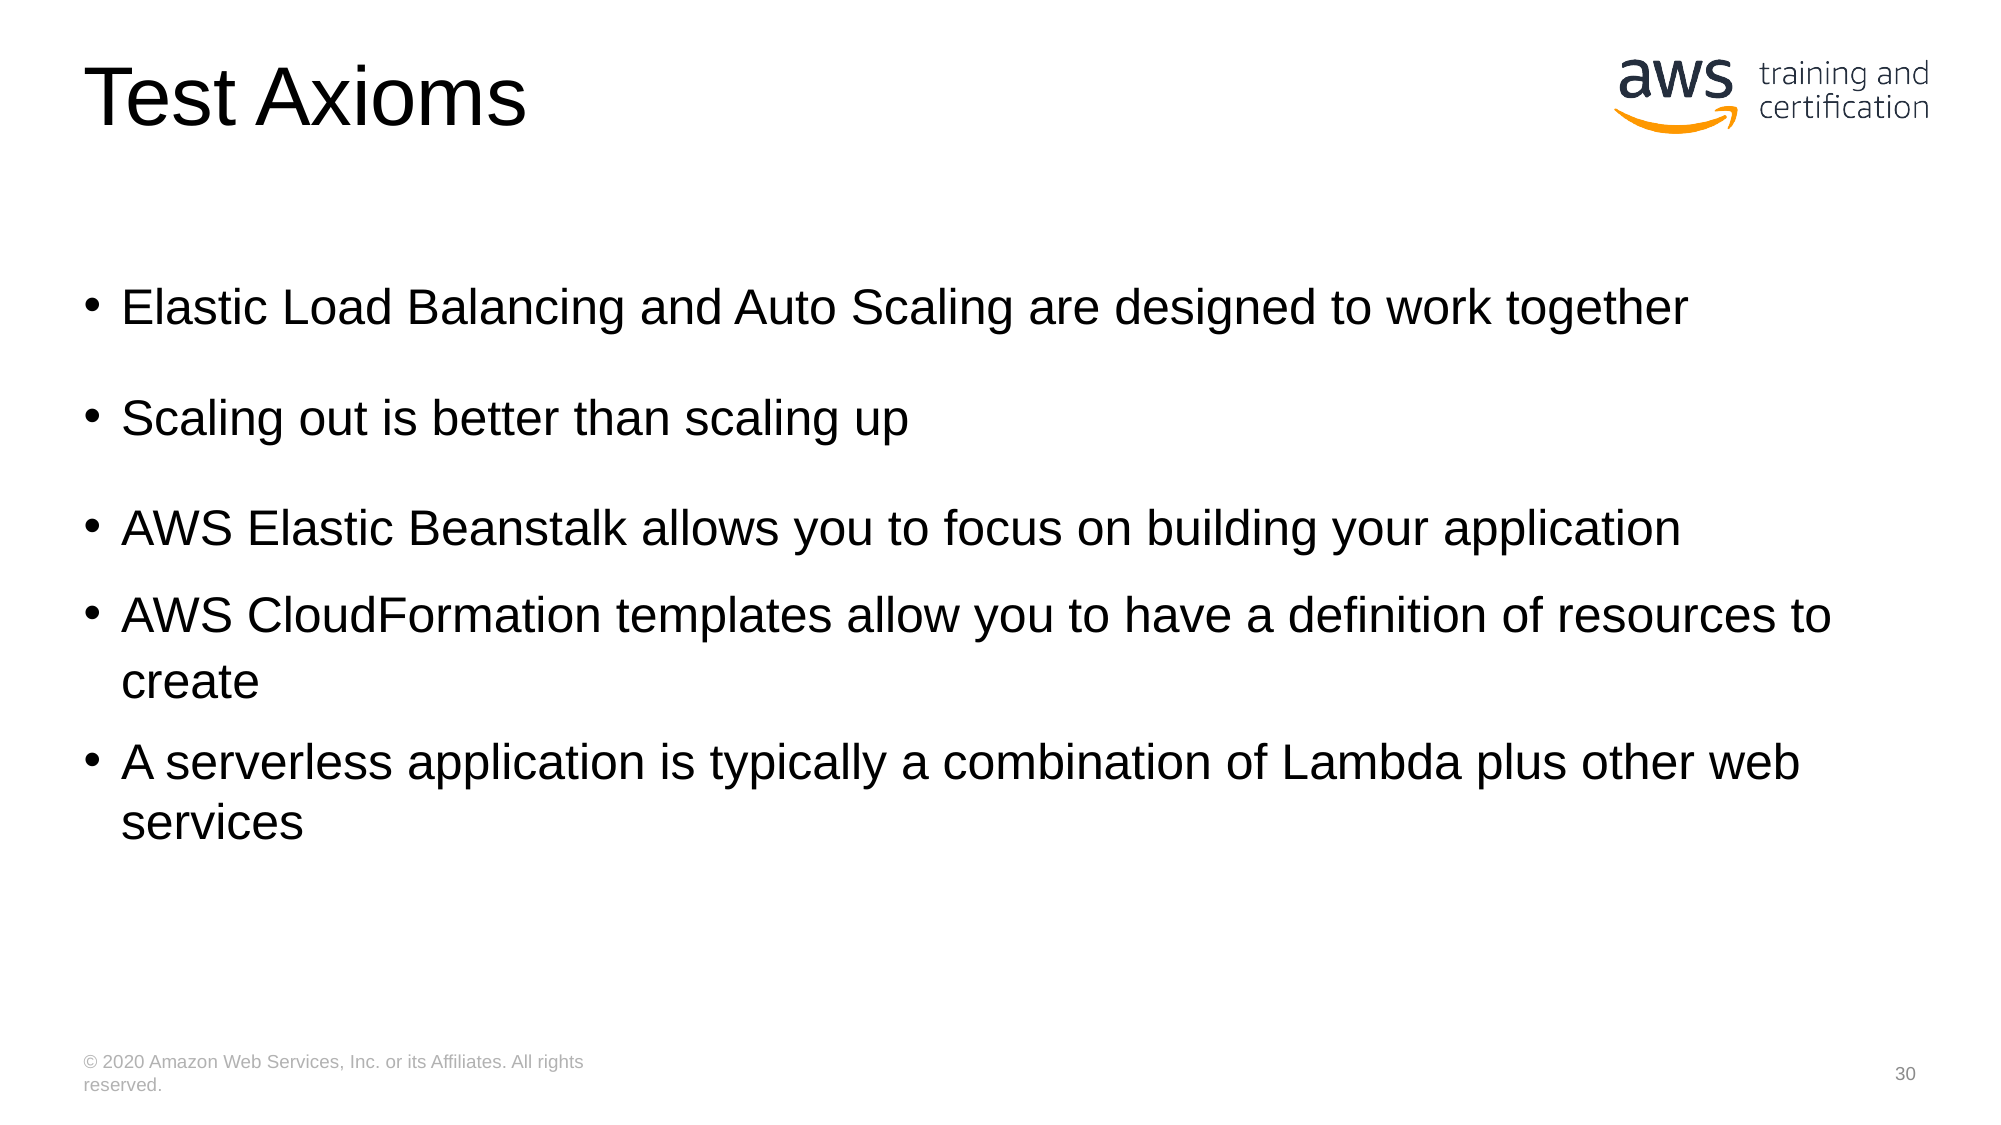

# Test Axioms
Elastic Load Balancing and Auto Scaling are designed to work together
Scaling out is better than scaling up
AWS Elastic Beanstalk allows you to focus on building your application
AWS CloudFormation templates allow you to have a definition of resources to create
A serverless application is typically a combination of Lambda plus other web services
© 2020 Amazon Web Services, Inc. or its Affiliates. All rights reserved.
30